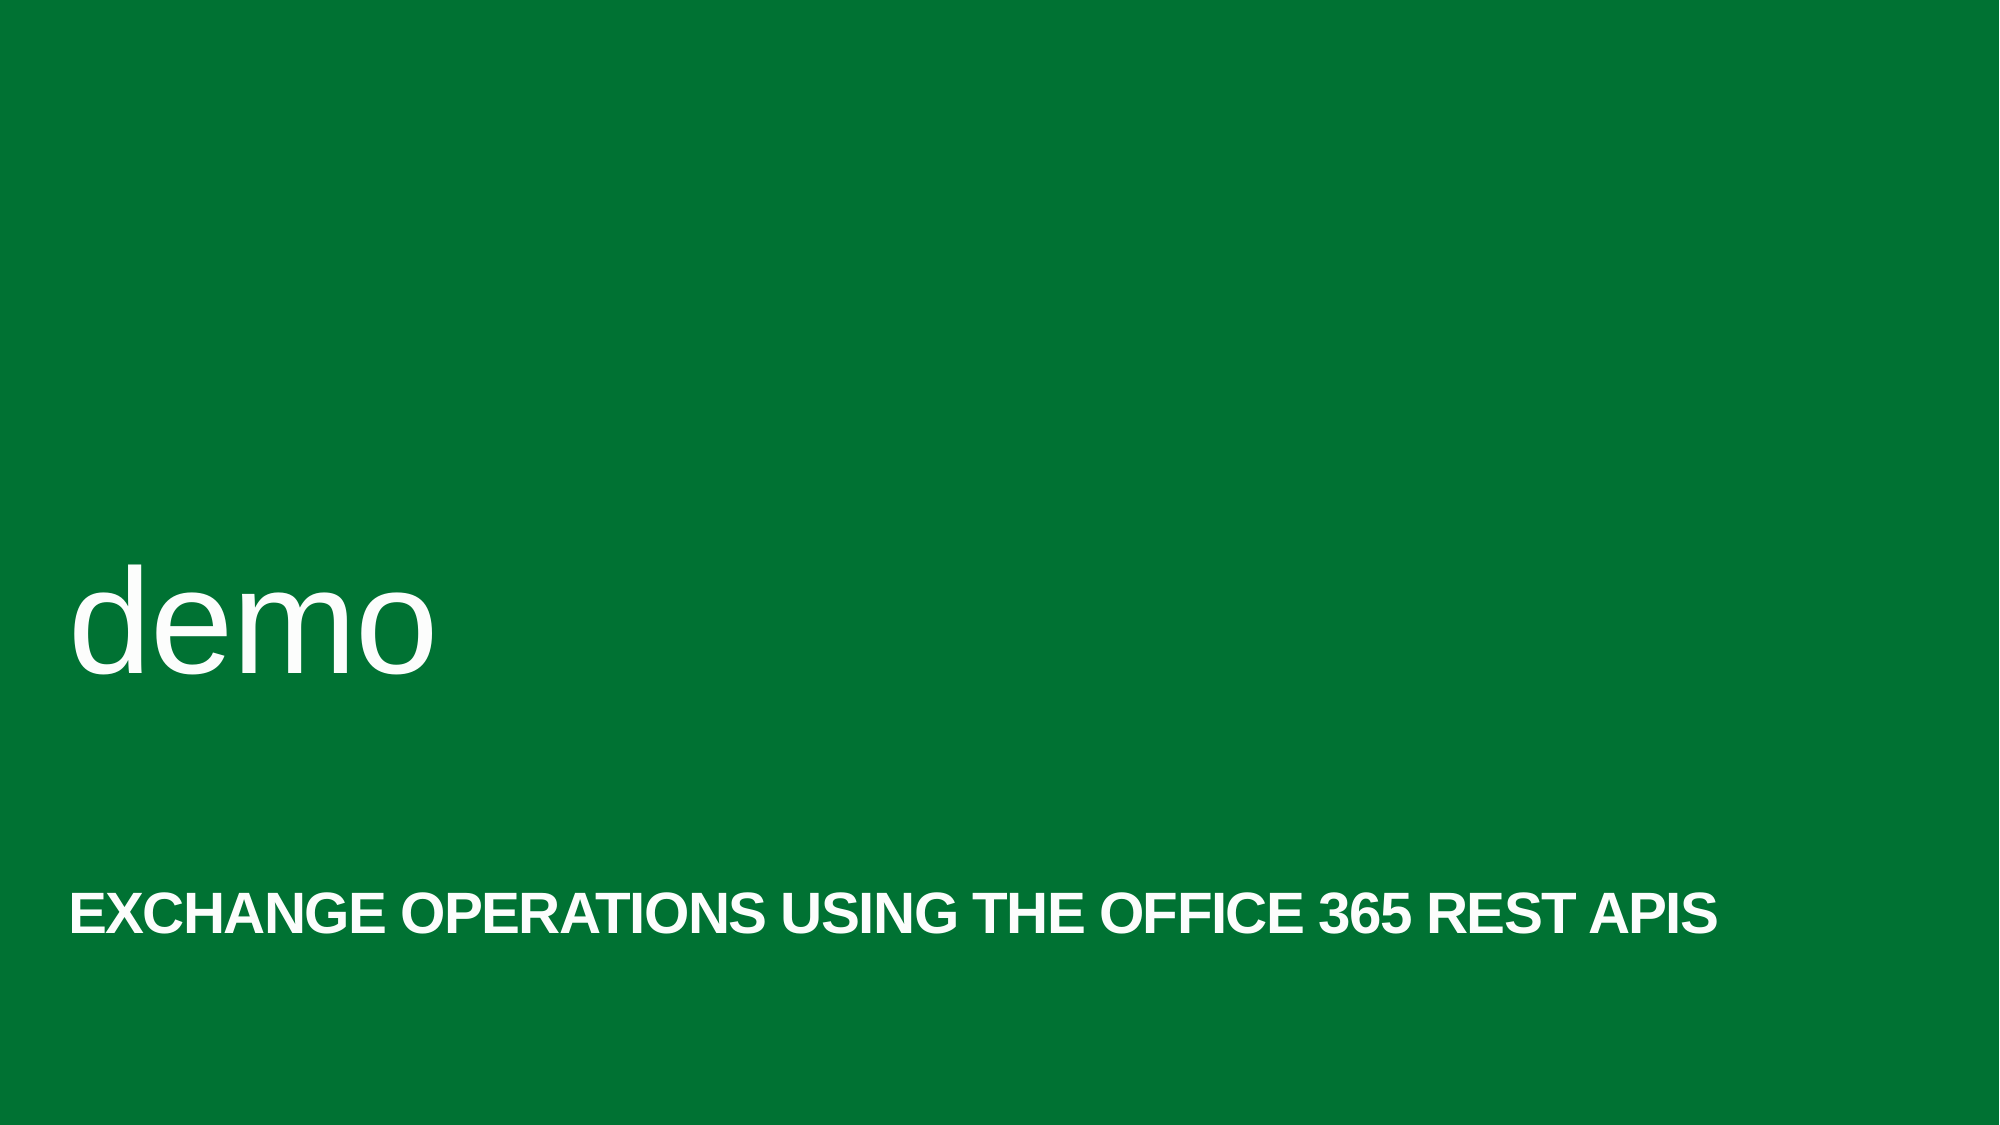

demo
Exchange Operations using the Office 365 REST APIs